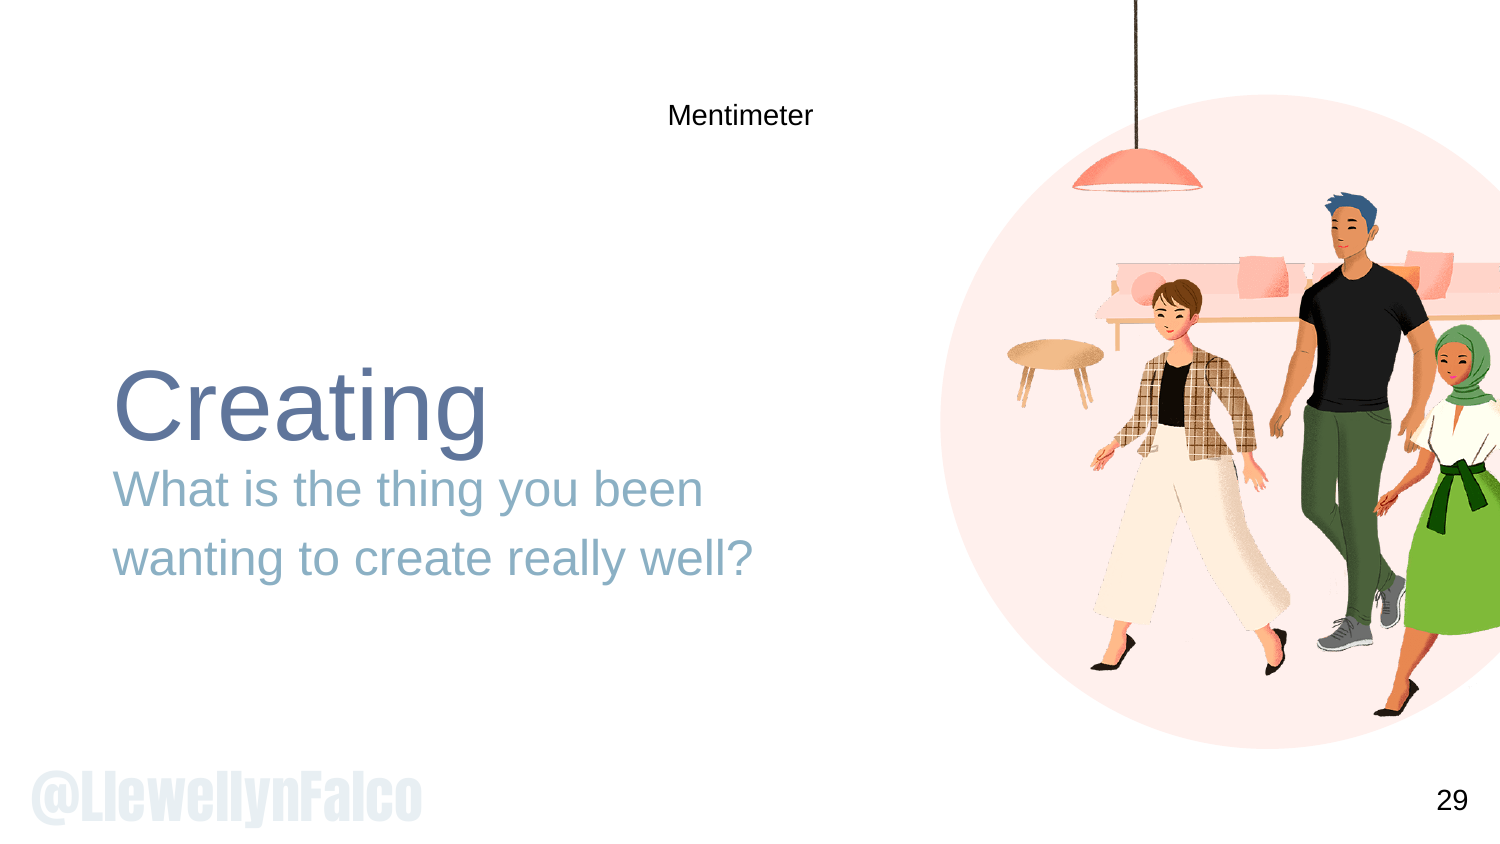

Mentimeter
Creating
What is the thing you been wanting to create really well?
29